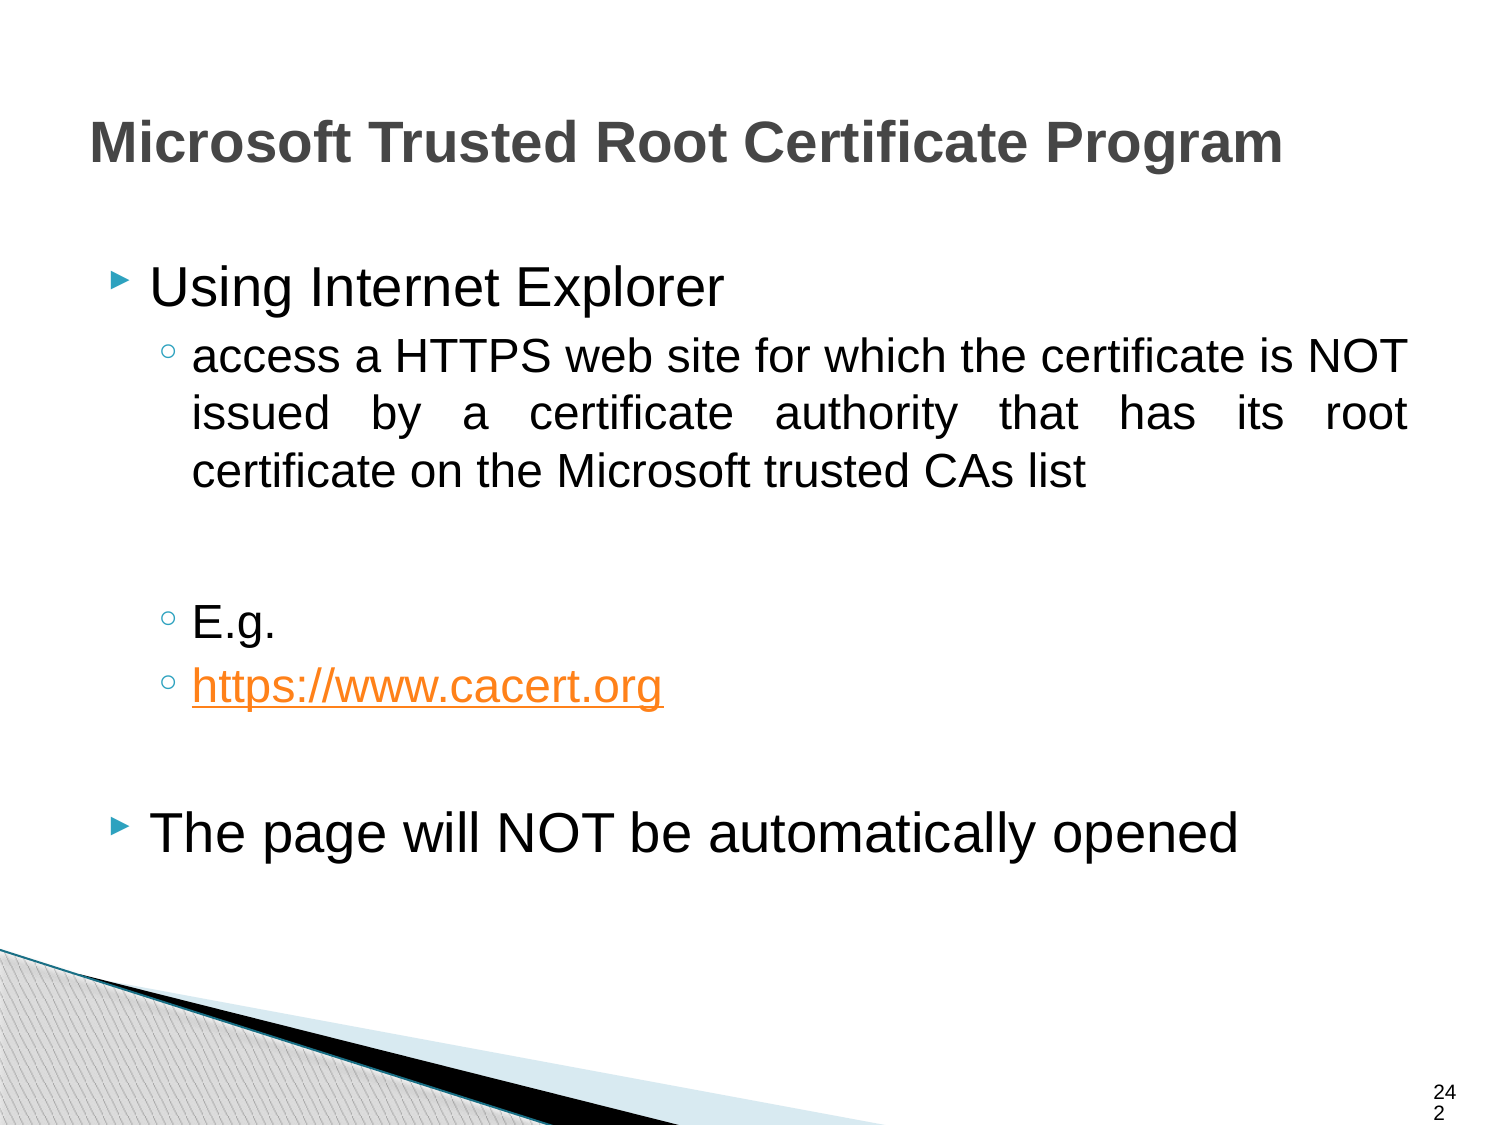

# Microsoft Trusted Root Certificate Program
Using Internet Explorer
access a HTTPS web site for which the certificate is NOT issued by a certificate authority that has its root certificate on the Microsoft trusted CAs list

E.g.
https://www.cacert.org

The page will NOT be automatically opened
242